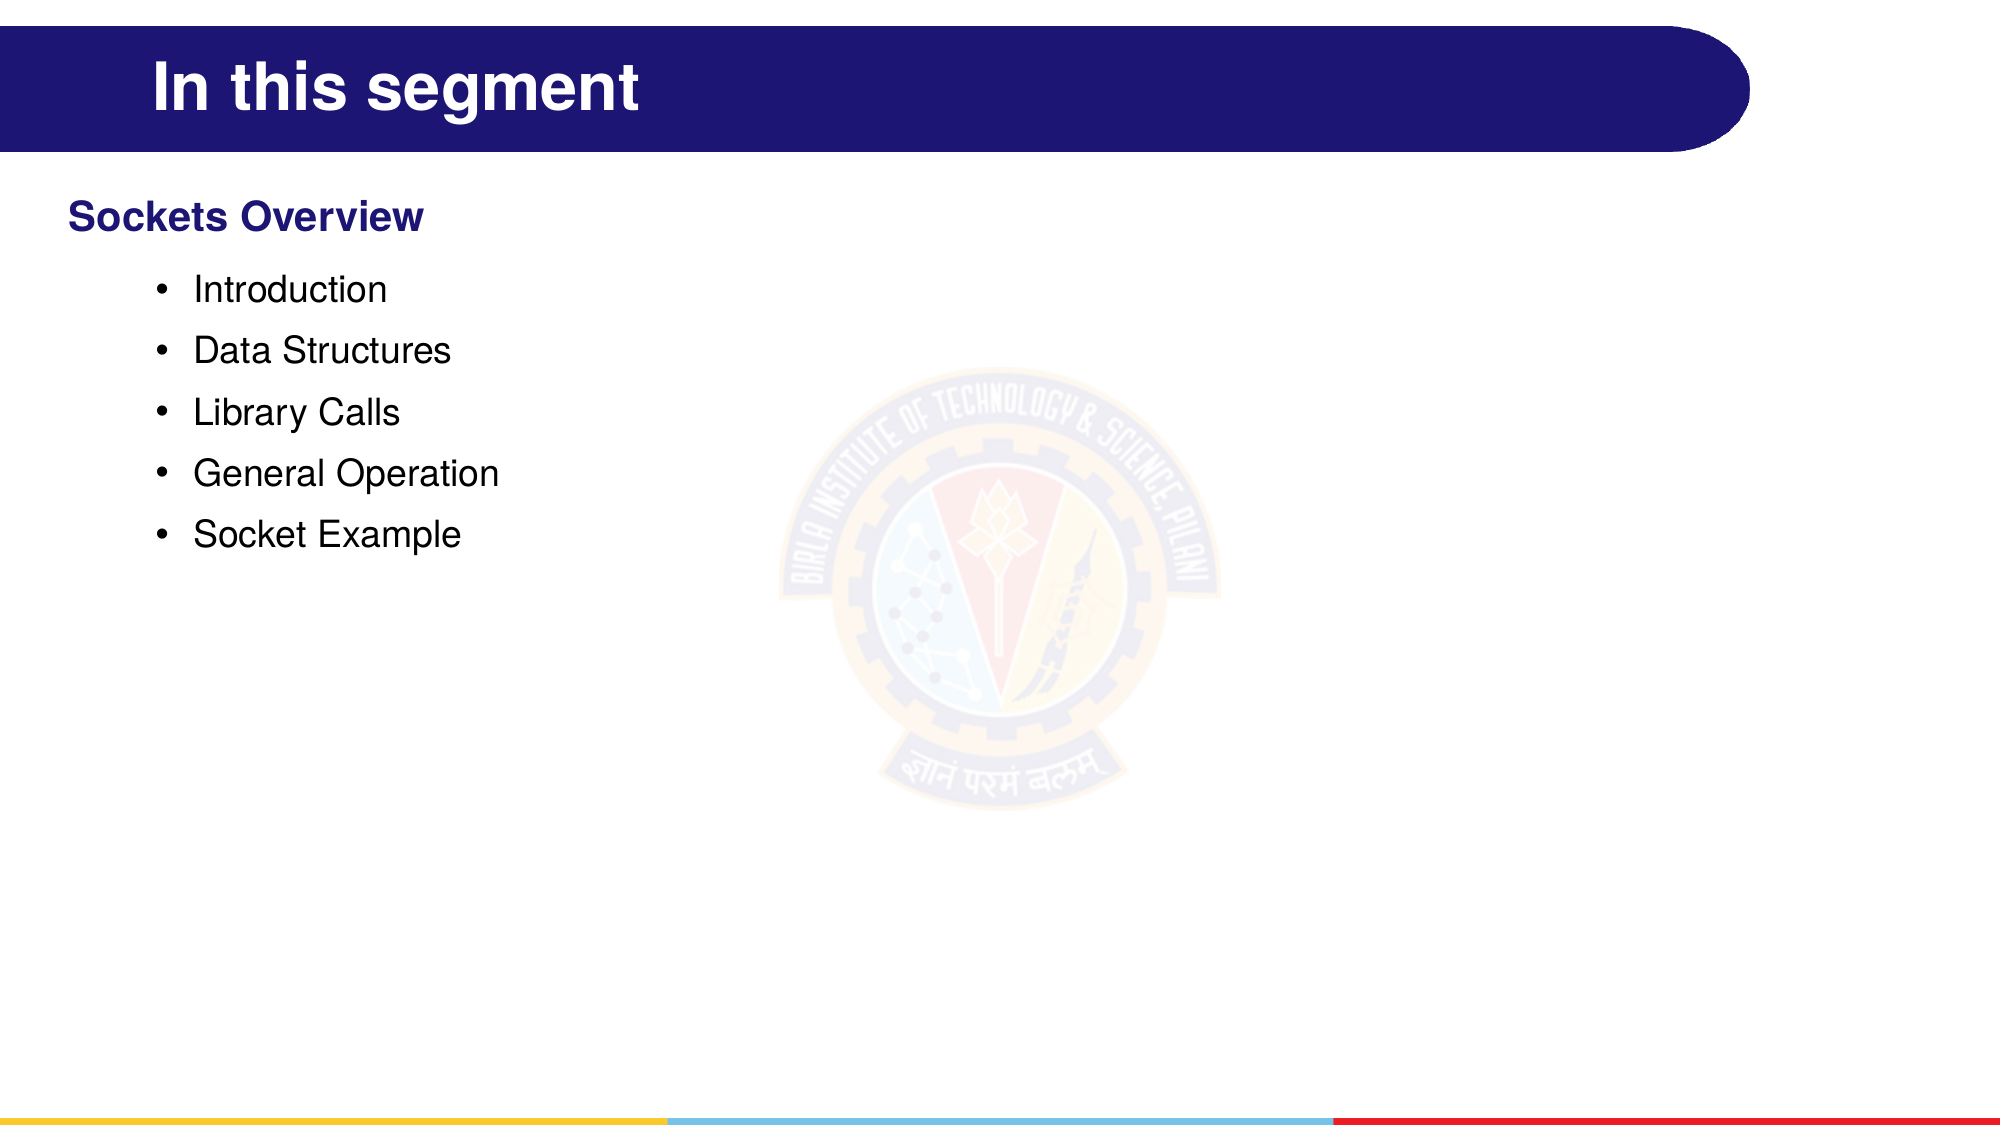

# In this segment
Sockets Overview
Introduction
Data Structures
Library Calls
General Operation
Socket Example